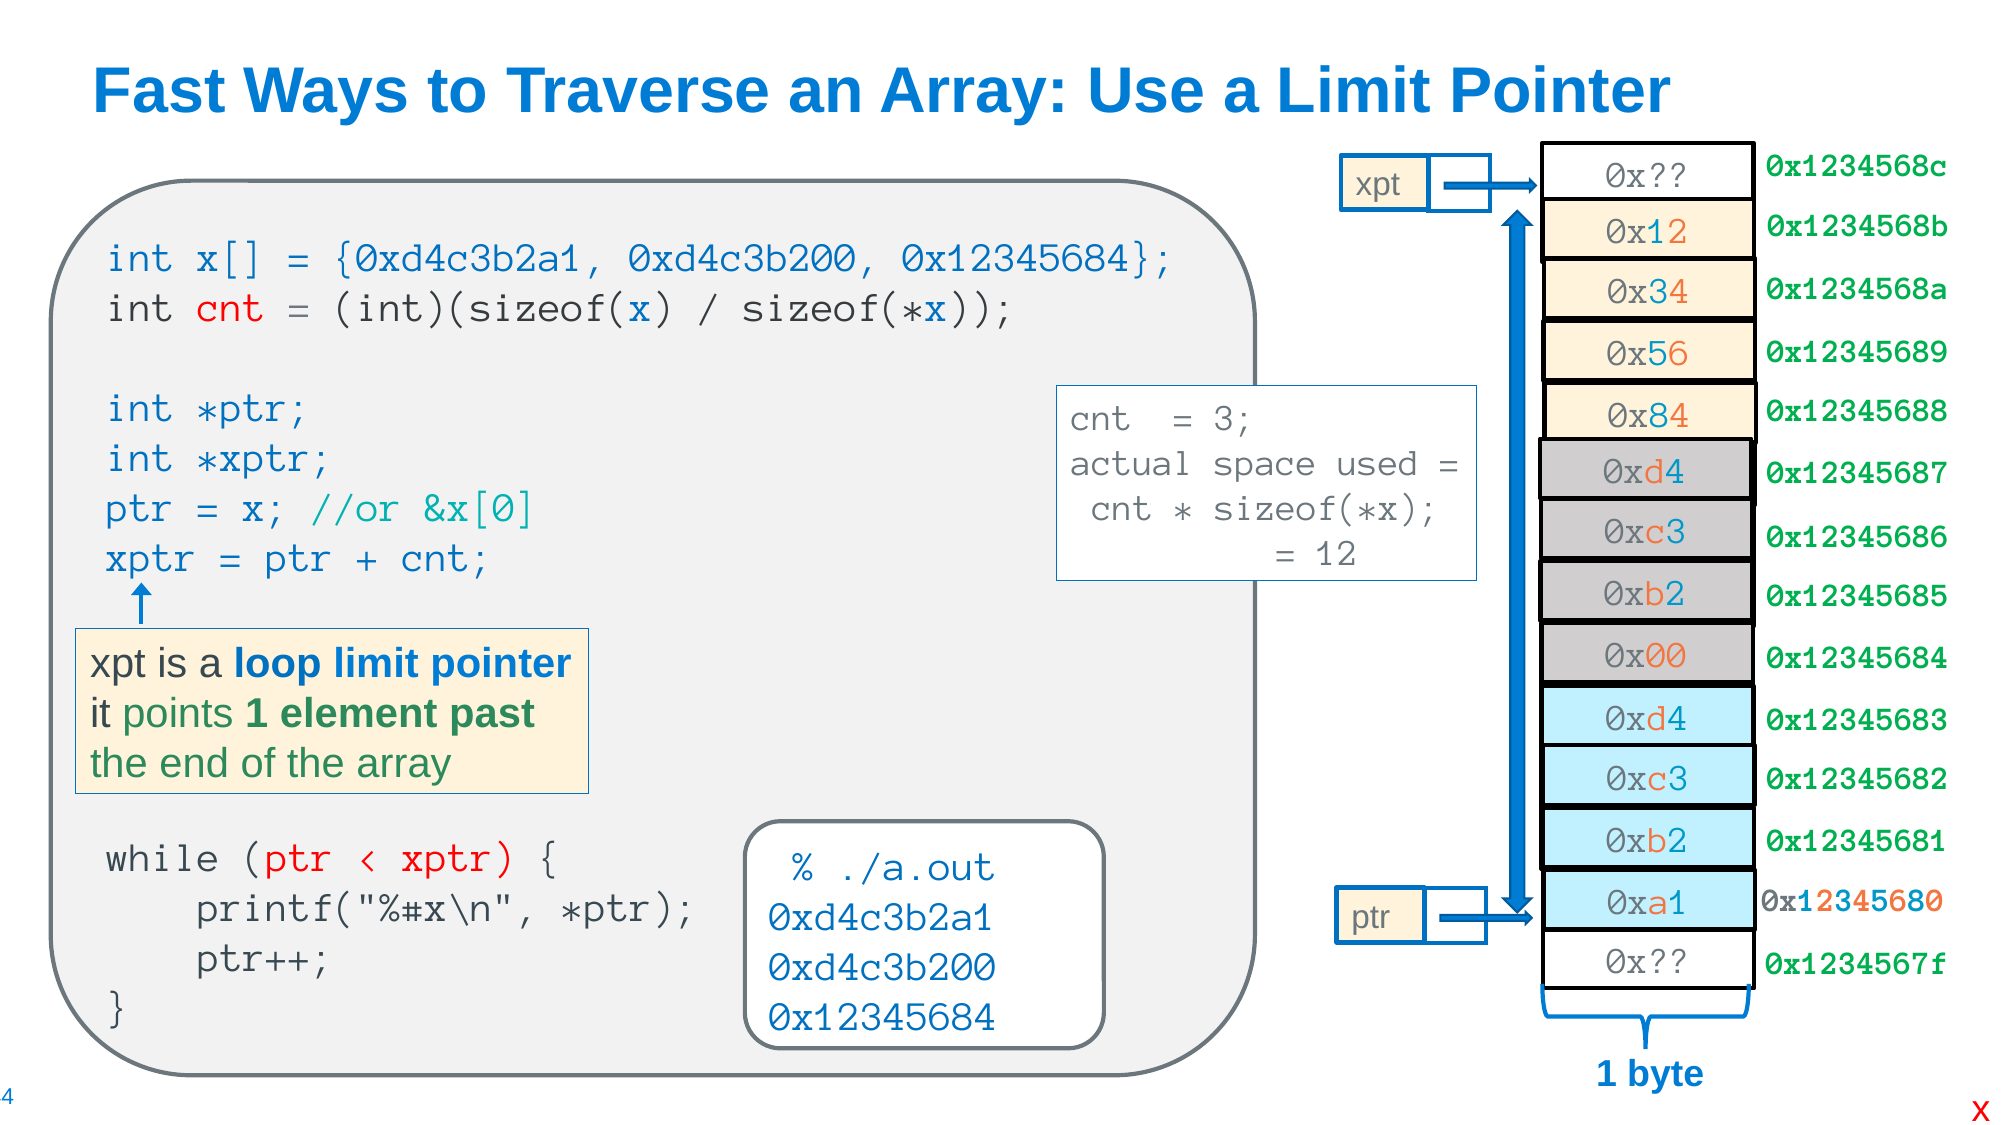

# Fast Ways to Traverse an Array: Use a Limit Pointer
0x1234568c
0x??
xpt

int x[] = {0xd4c3b2a1, 0xd4c3b200, 0x12345684};
int cnt = (int)(sizeof(x) / sizeof(*x));

int *ptr;
int *xptr;
ptr = x; //or &x[0]
xptr = ptr + cnt;

while (ptr < xptr) {
    printf("%#x\n", *ptr);
    ptr++;
}
0x1234568b
0x12
0x34
0x56
0x84
0x??

0x1234568a
0x??
0x12345689
0x??
0x12345688
0x??
cnt  = 3;
actual space used =
 cnt * sizeof(*x);
          = 12
0xd4
0xc3
0xb2
0x00
0x12345687
0x??
0x??
0x12345686
0x12345685
0x??
0x??
0x12345684
xpt is a loop limit pointer
it points 1 element past the end of the array
0xd4
0xc3
0xb2
0xa1
0x??
0x12345683
0x??
0x12345682
0x??
0x12345681
 % ./a.out
0xd4c3b2a1
0xd4c3b200
0x12345684
0x??
0x12345680
ptr

0x??
0x1234567f
1 byte
x